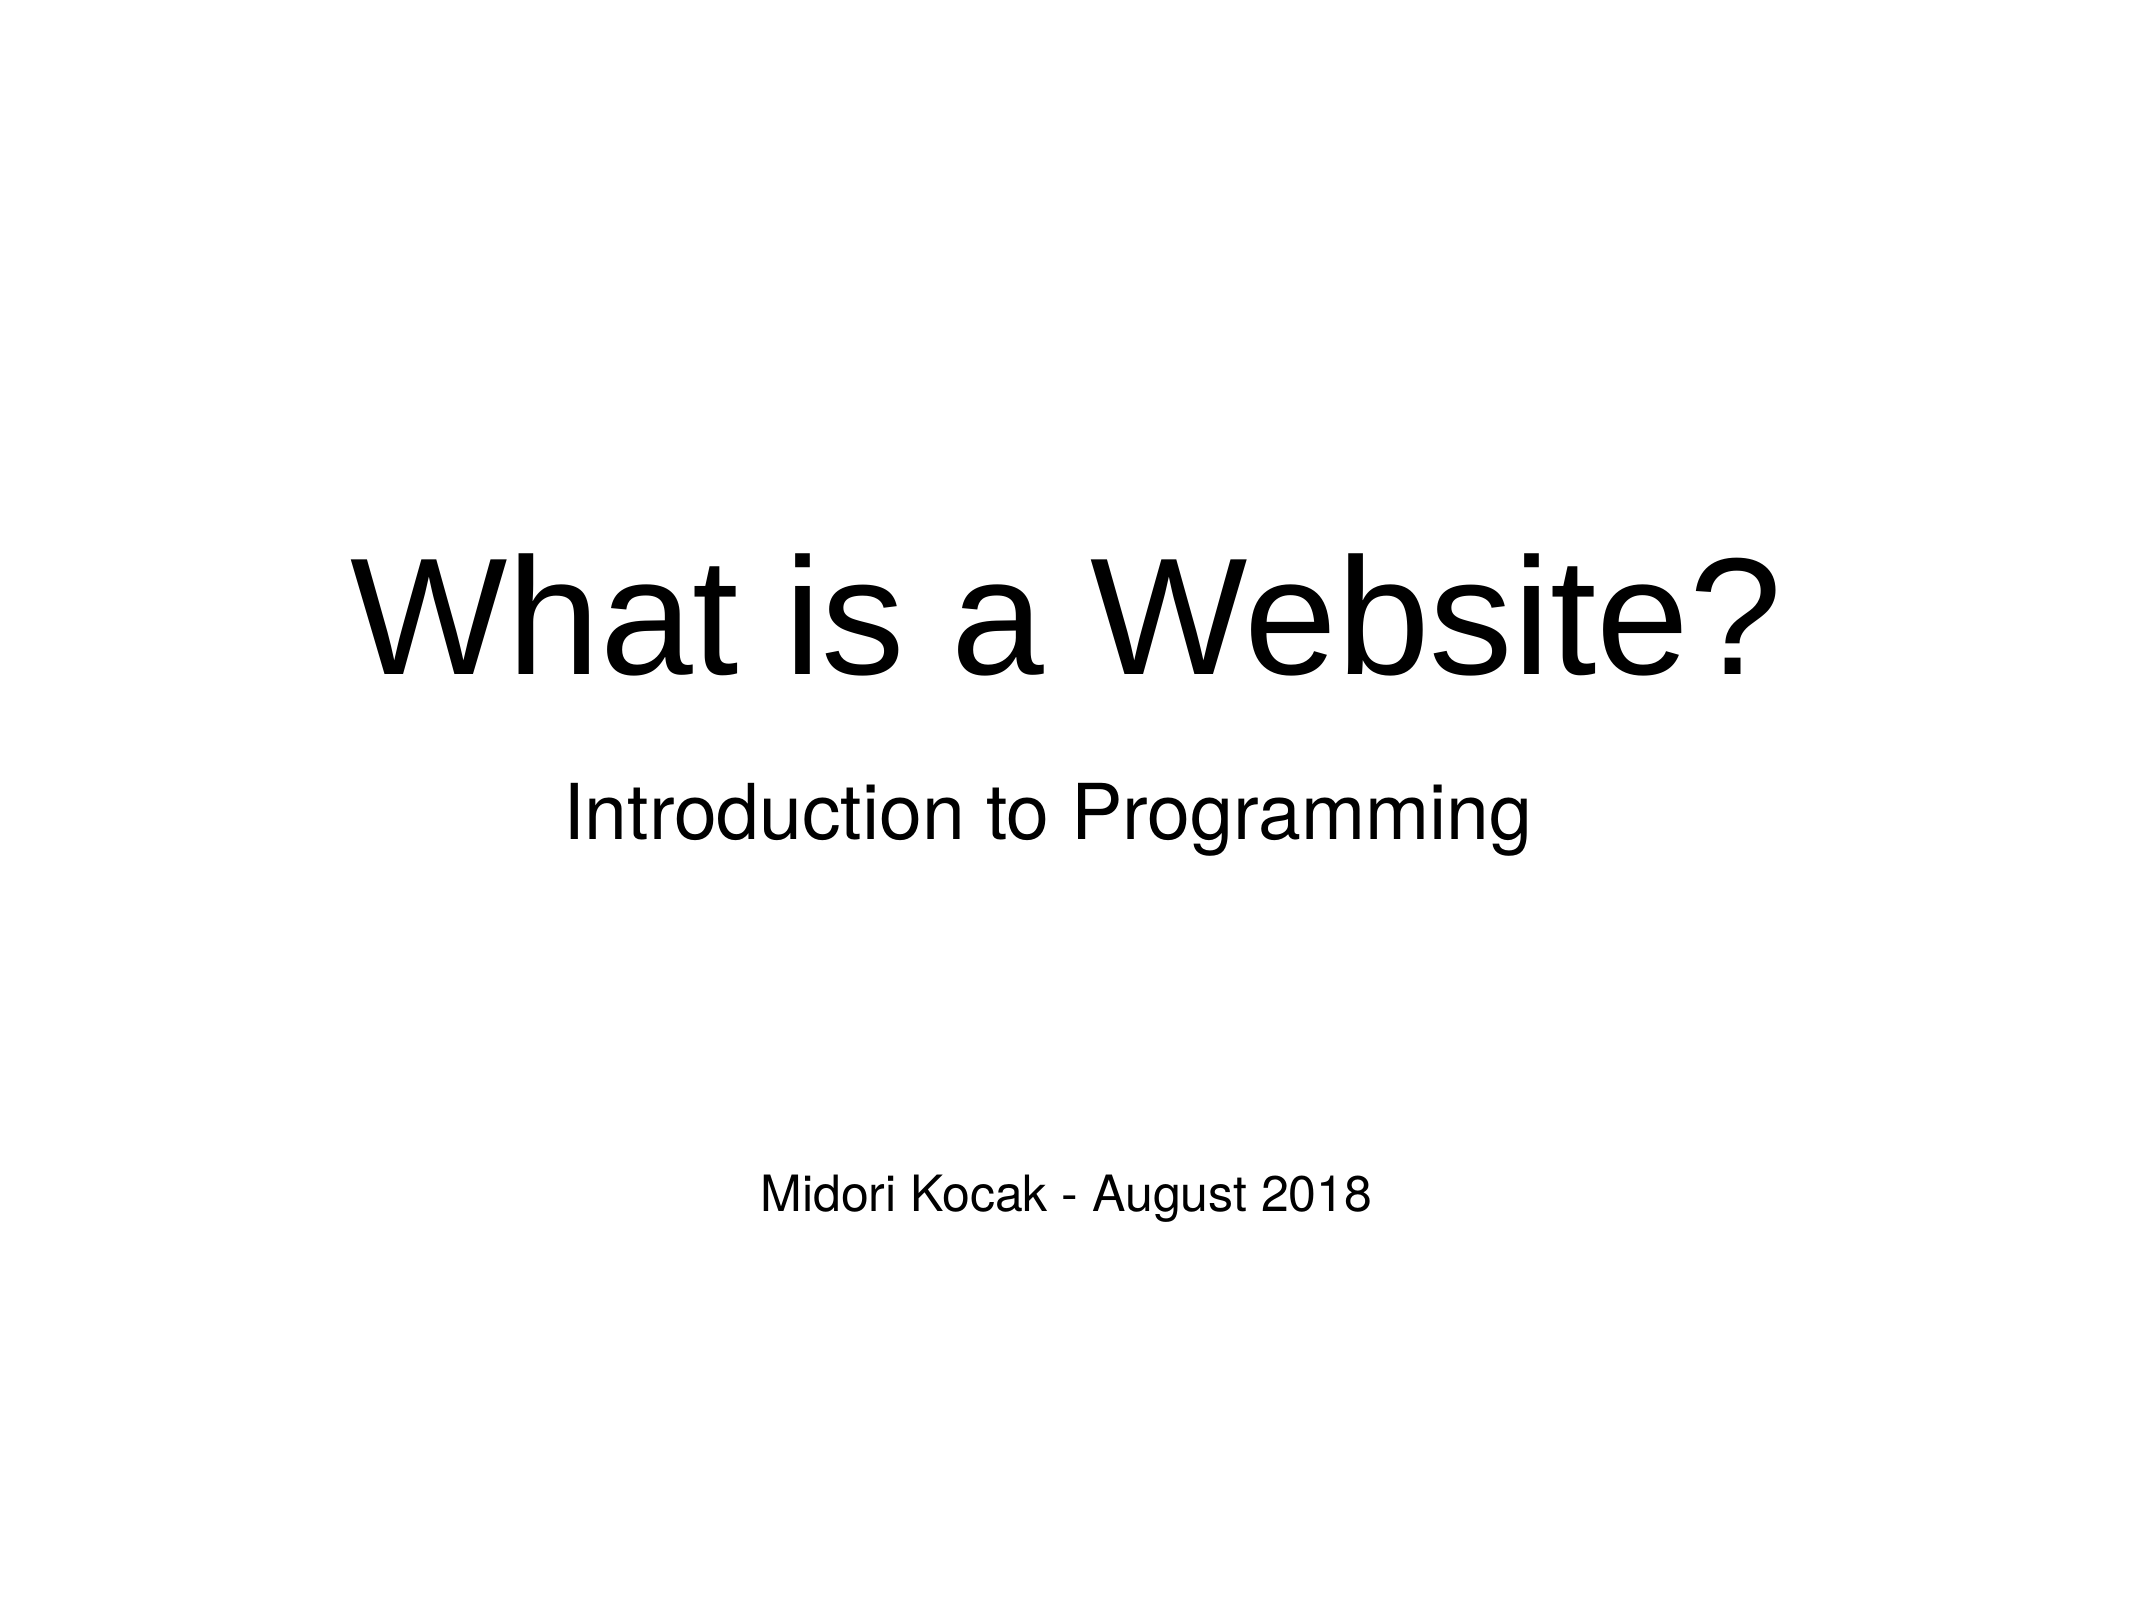

# What is a Website?
Introduction to Programming
Midori Kocak - August 2018